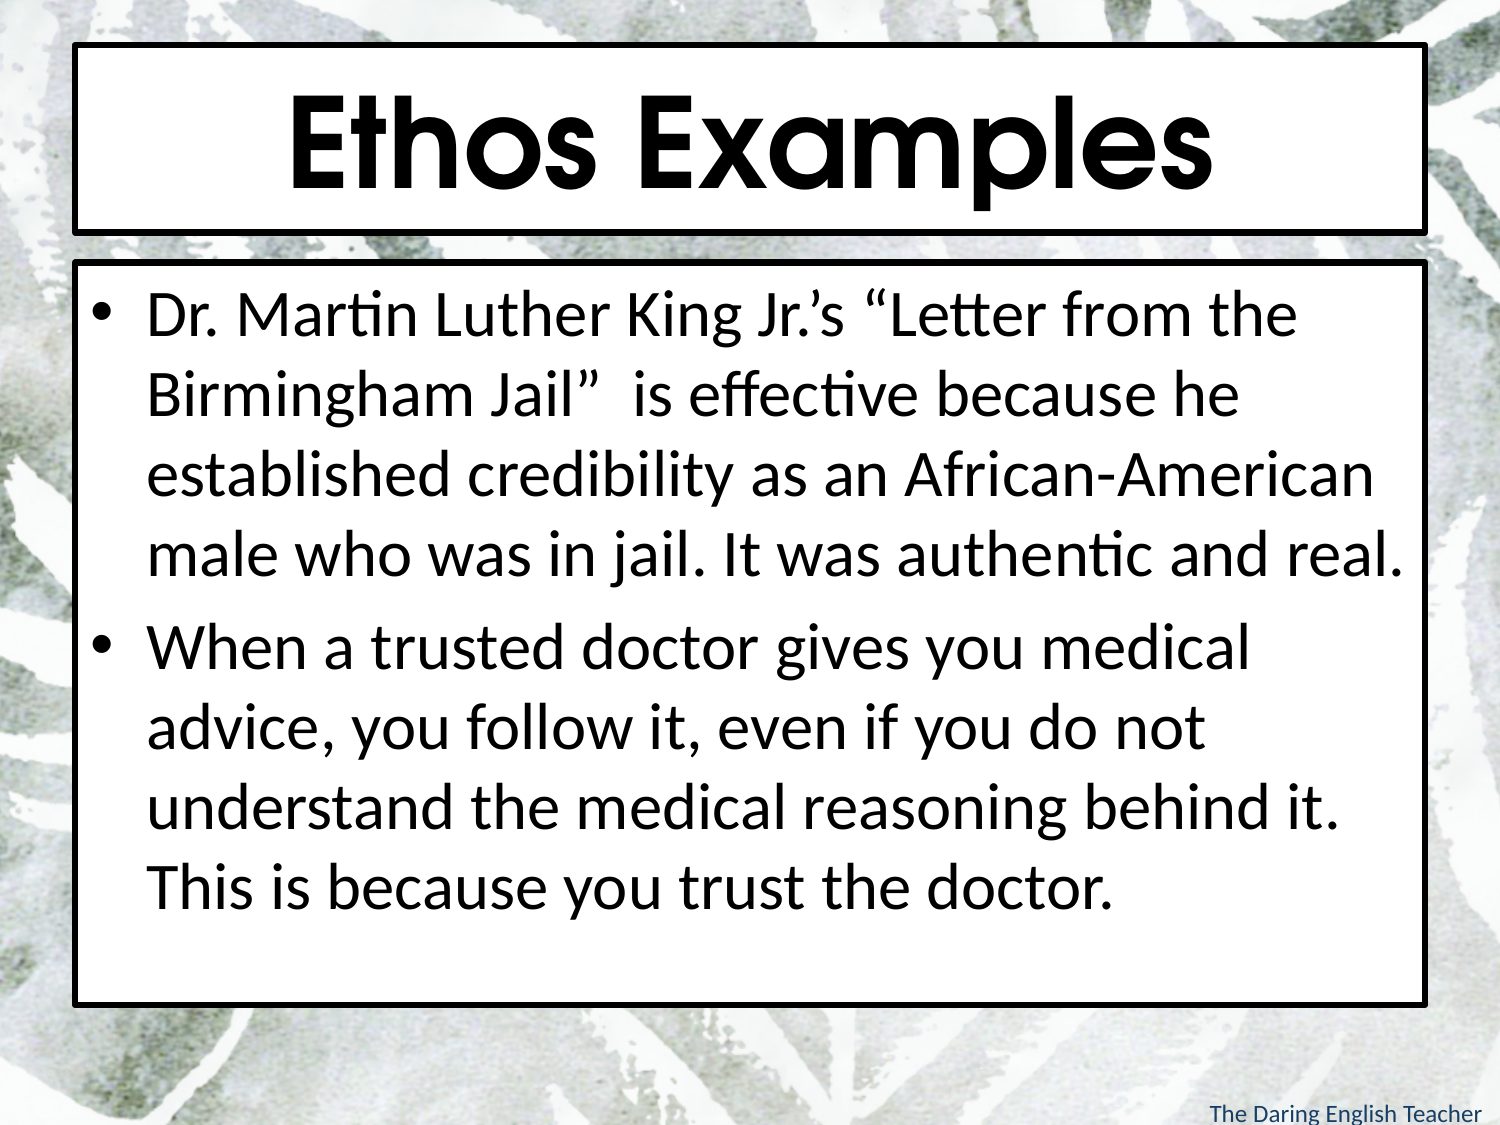

# Ethos Examples
Dr. Martin Luther King Jr.’s “Letter from the Birmingham Jail”  is effective because he established credibility as an African-American male who was in jail. It was authentic and real.
When a trusted doctor gives you medical advice, you follow it, even if you do not understand the medical reasoning behind it. This is because you trust the doctor.